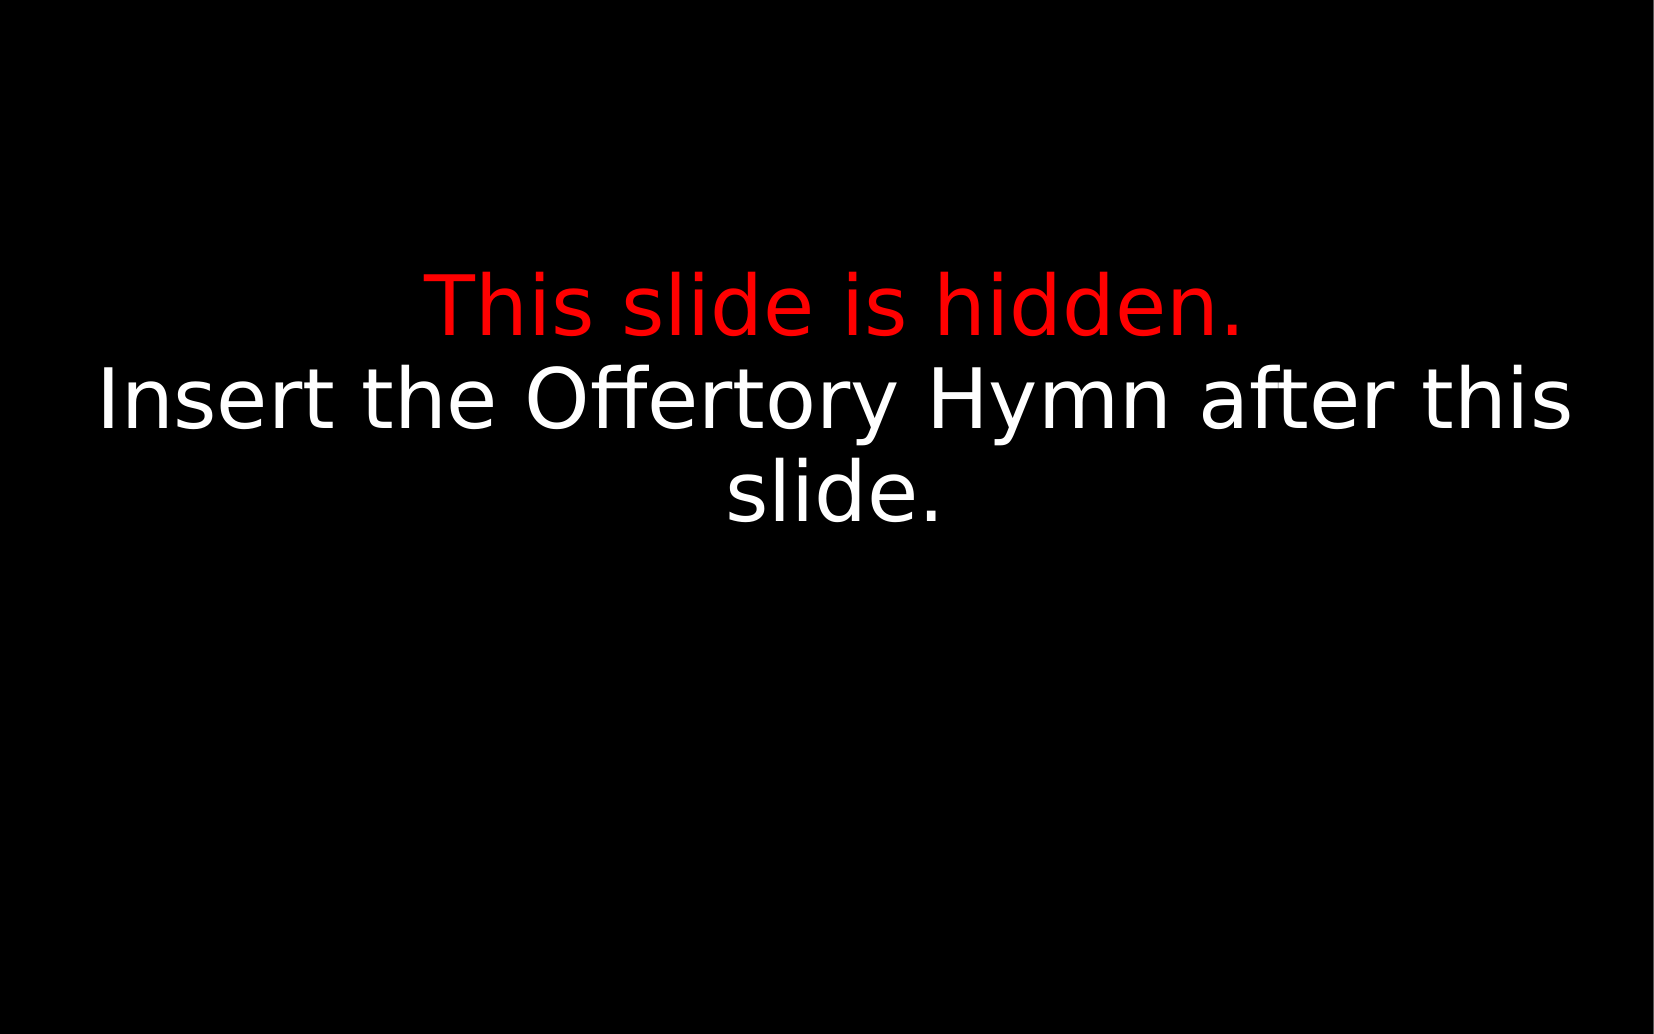

This slide is hidden.
Insert the Offertory Hymn after this slide.